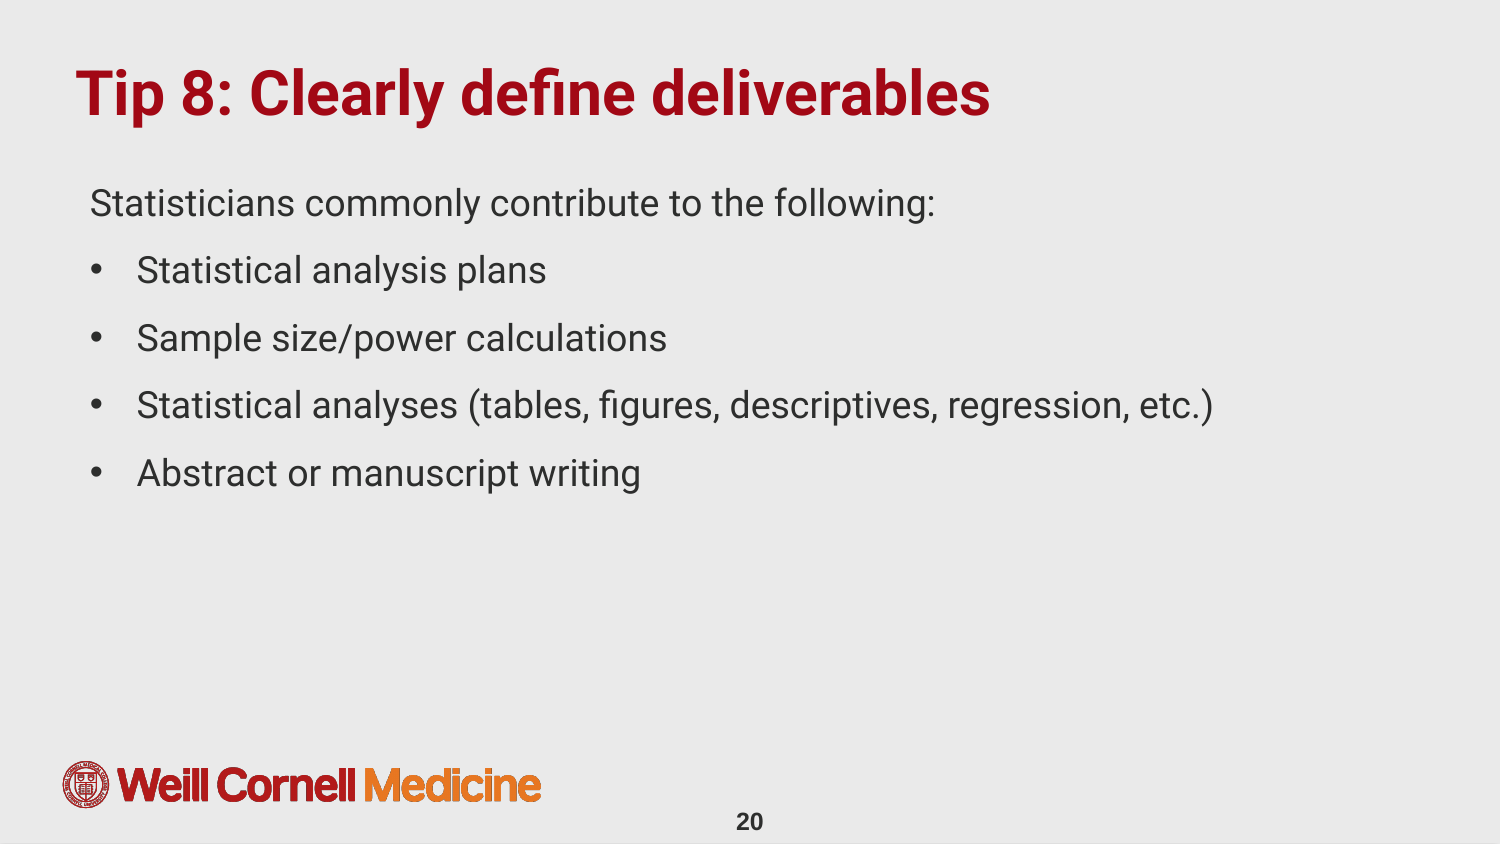

# Tip 8: Clearly define deliverables
Statisticians commonly contribute to the following:
Statistical analysis plans
Sample size/power calculations
Statistical analyses (tables, figures, descriptives, regression, etc.)
Abstract or manuscript writing